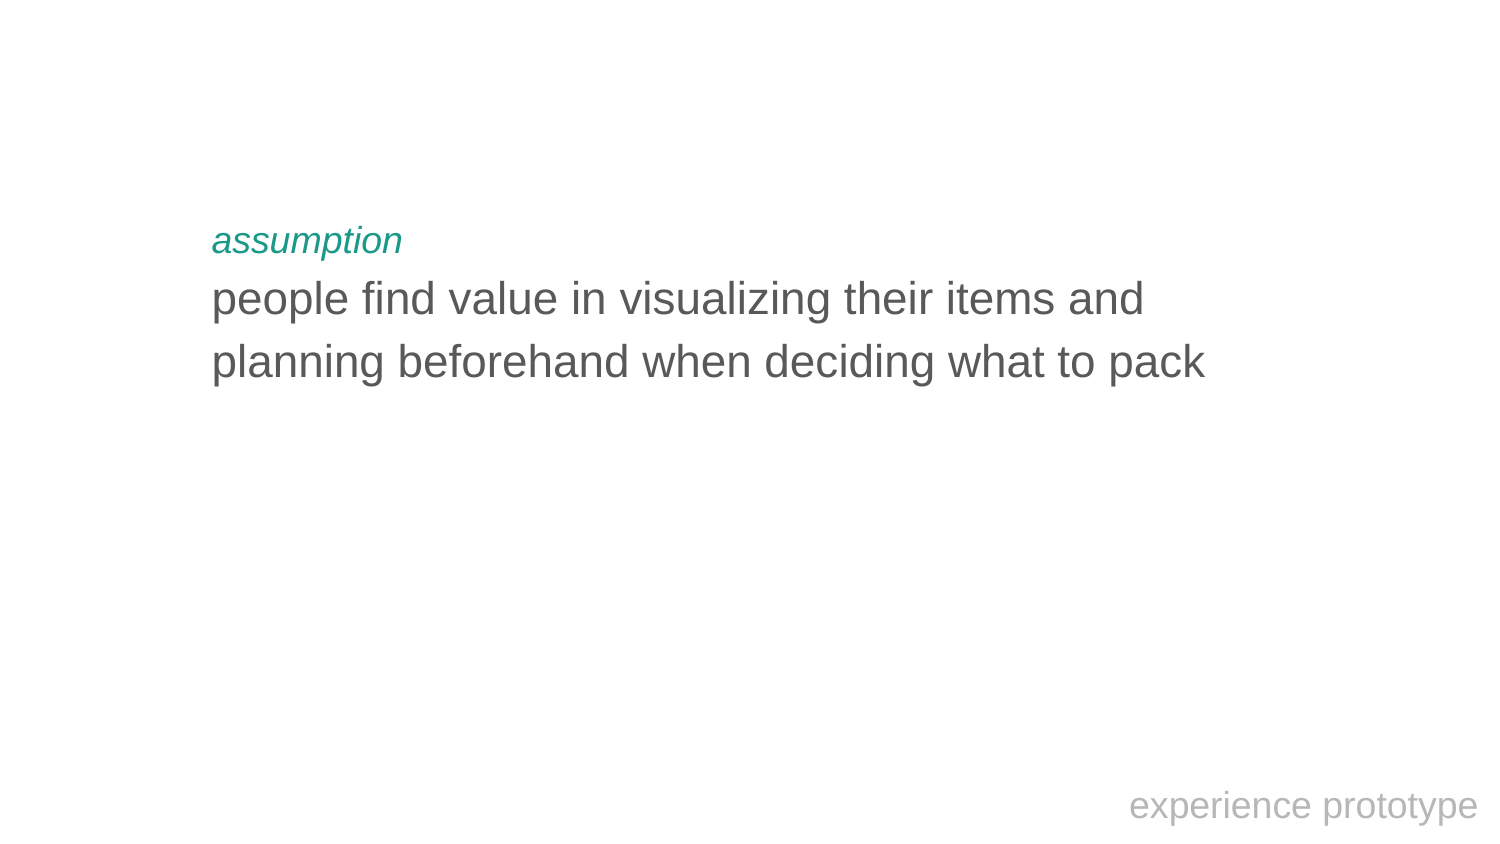

assumption
people find value in visualizing their items and planning beforehand when deciding what to pack

# experience prototype